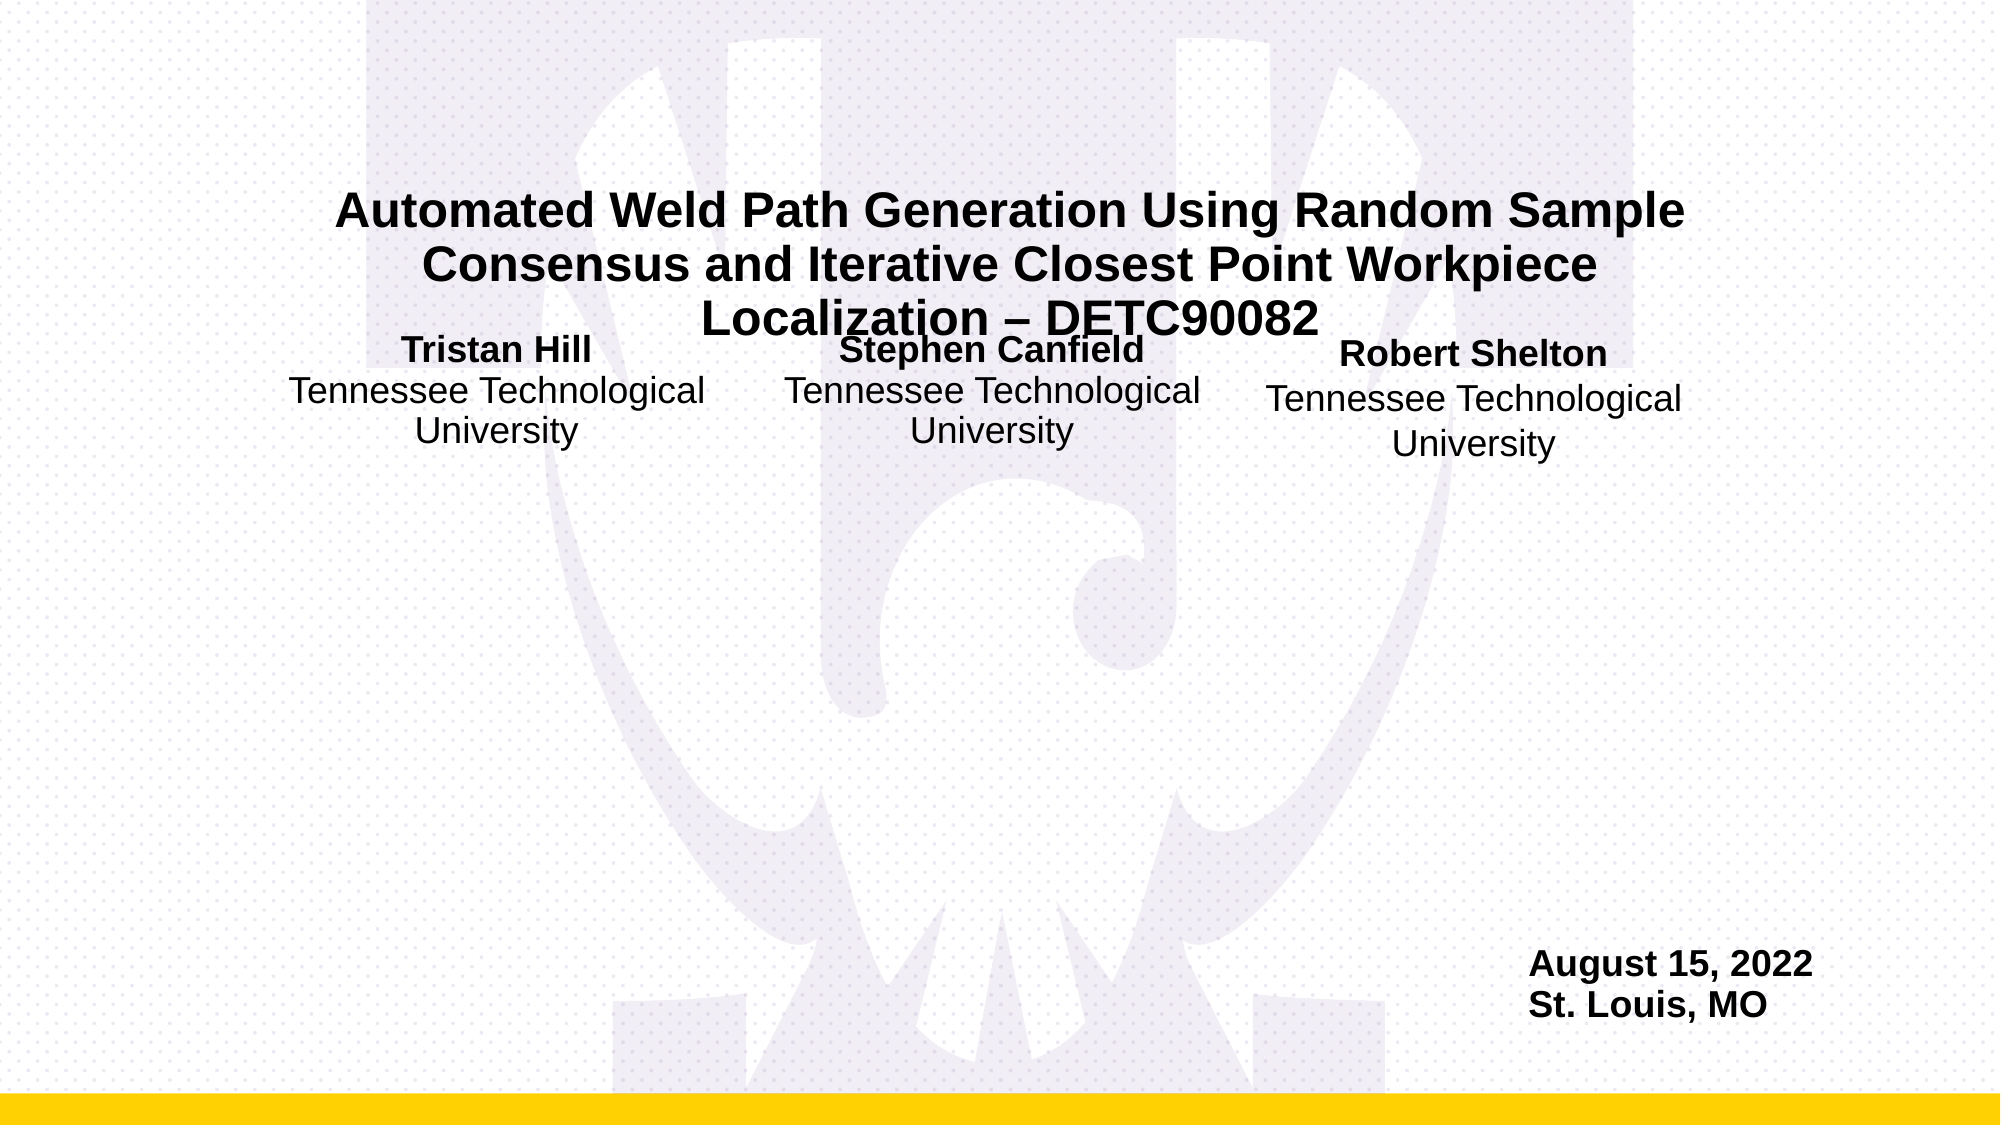

# Automated Weld Path Generation Using Random Sample Consensus and Iterative Closest Point Workpiece Localization – DETC90082
Robert Shelton
Tennessee Technological
University
Tristan Hill
Tennessee Technological University

Stephen Canfield
Tennessee Technological
University
August 15, 2022
St. Louis, MO